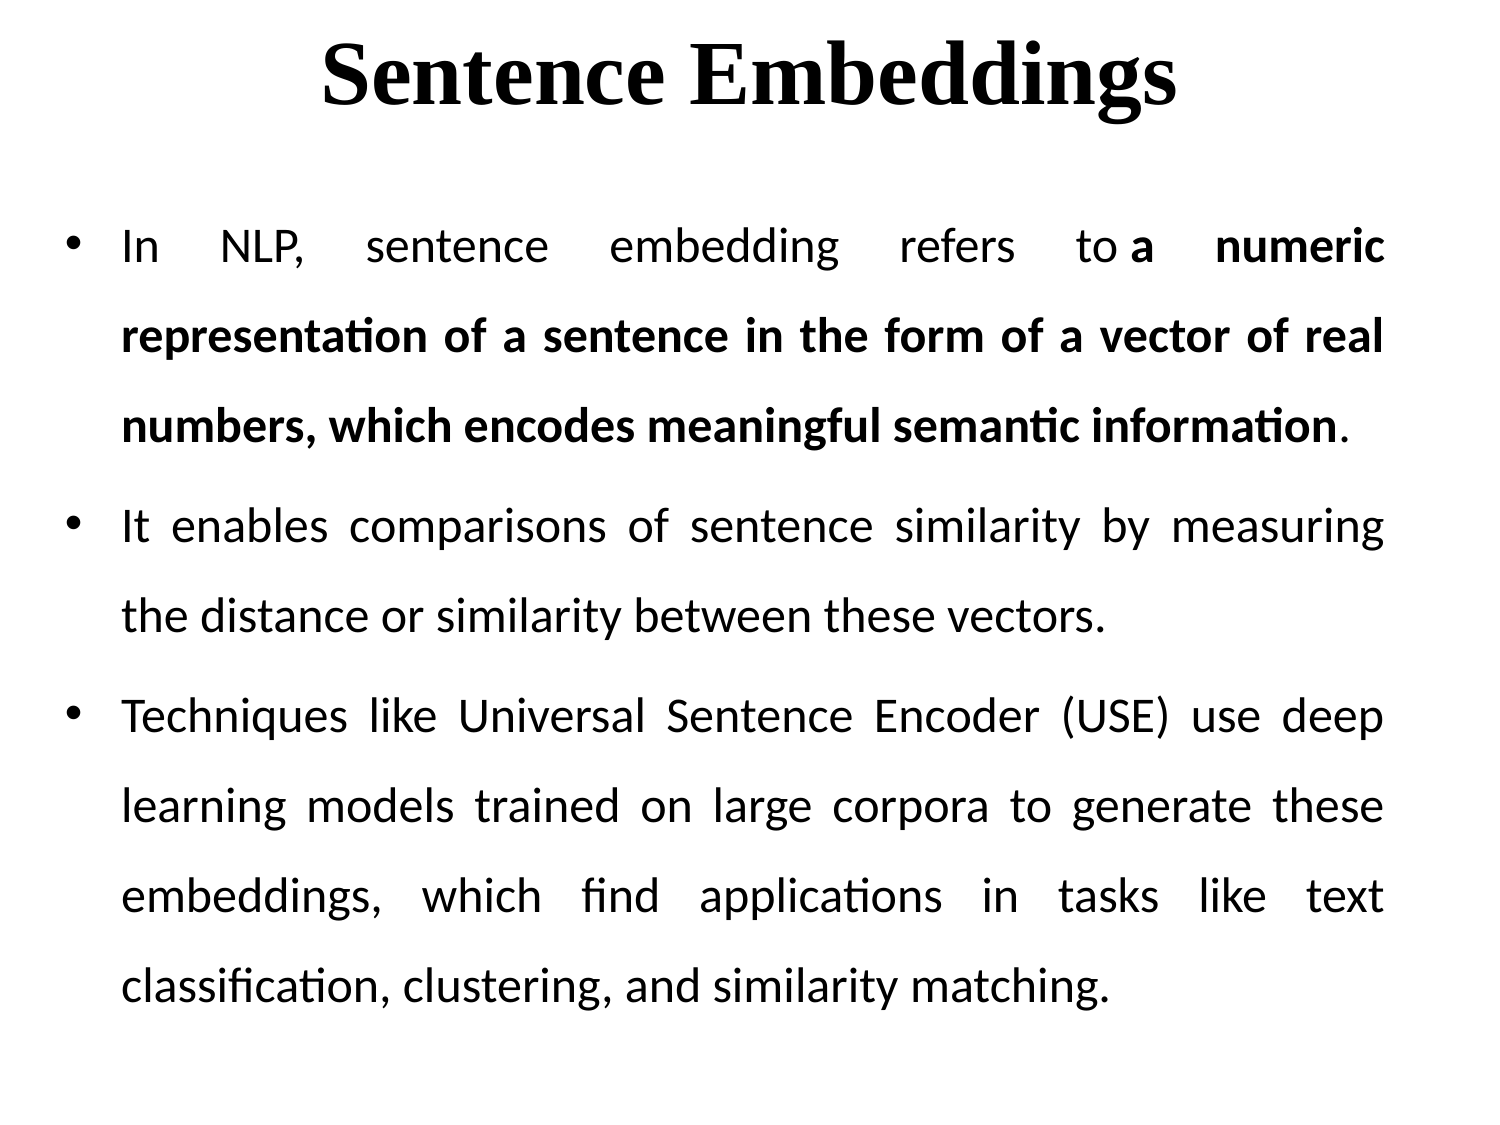

# Sentence Embeddings
In NLP, sentence embedding refers to a numeric representation of a sentence in the form of a vector of real numbers, which encodes meaningful semantic information.
It enables comparisons of sentence similarity by measuring the distance or similarity between these vectors.
Techniques like Universal Sentence Encoder (USE) use deep learning models trained on large corpora to generate these embeddings, which find applications in tasks like text classification, clustering, and similarity matching.